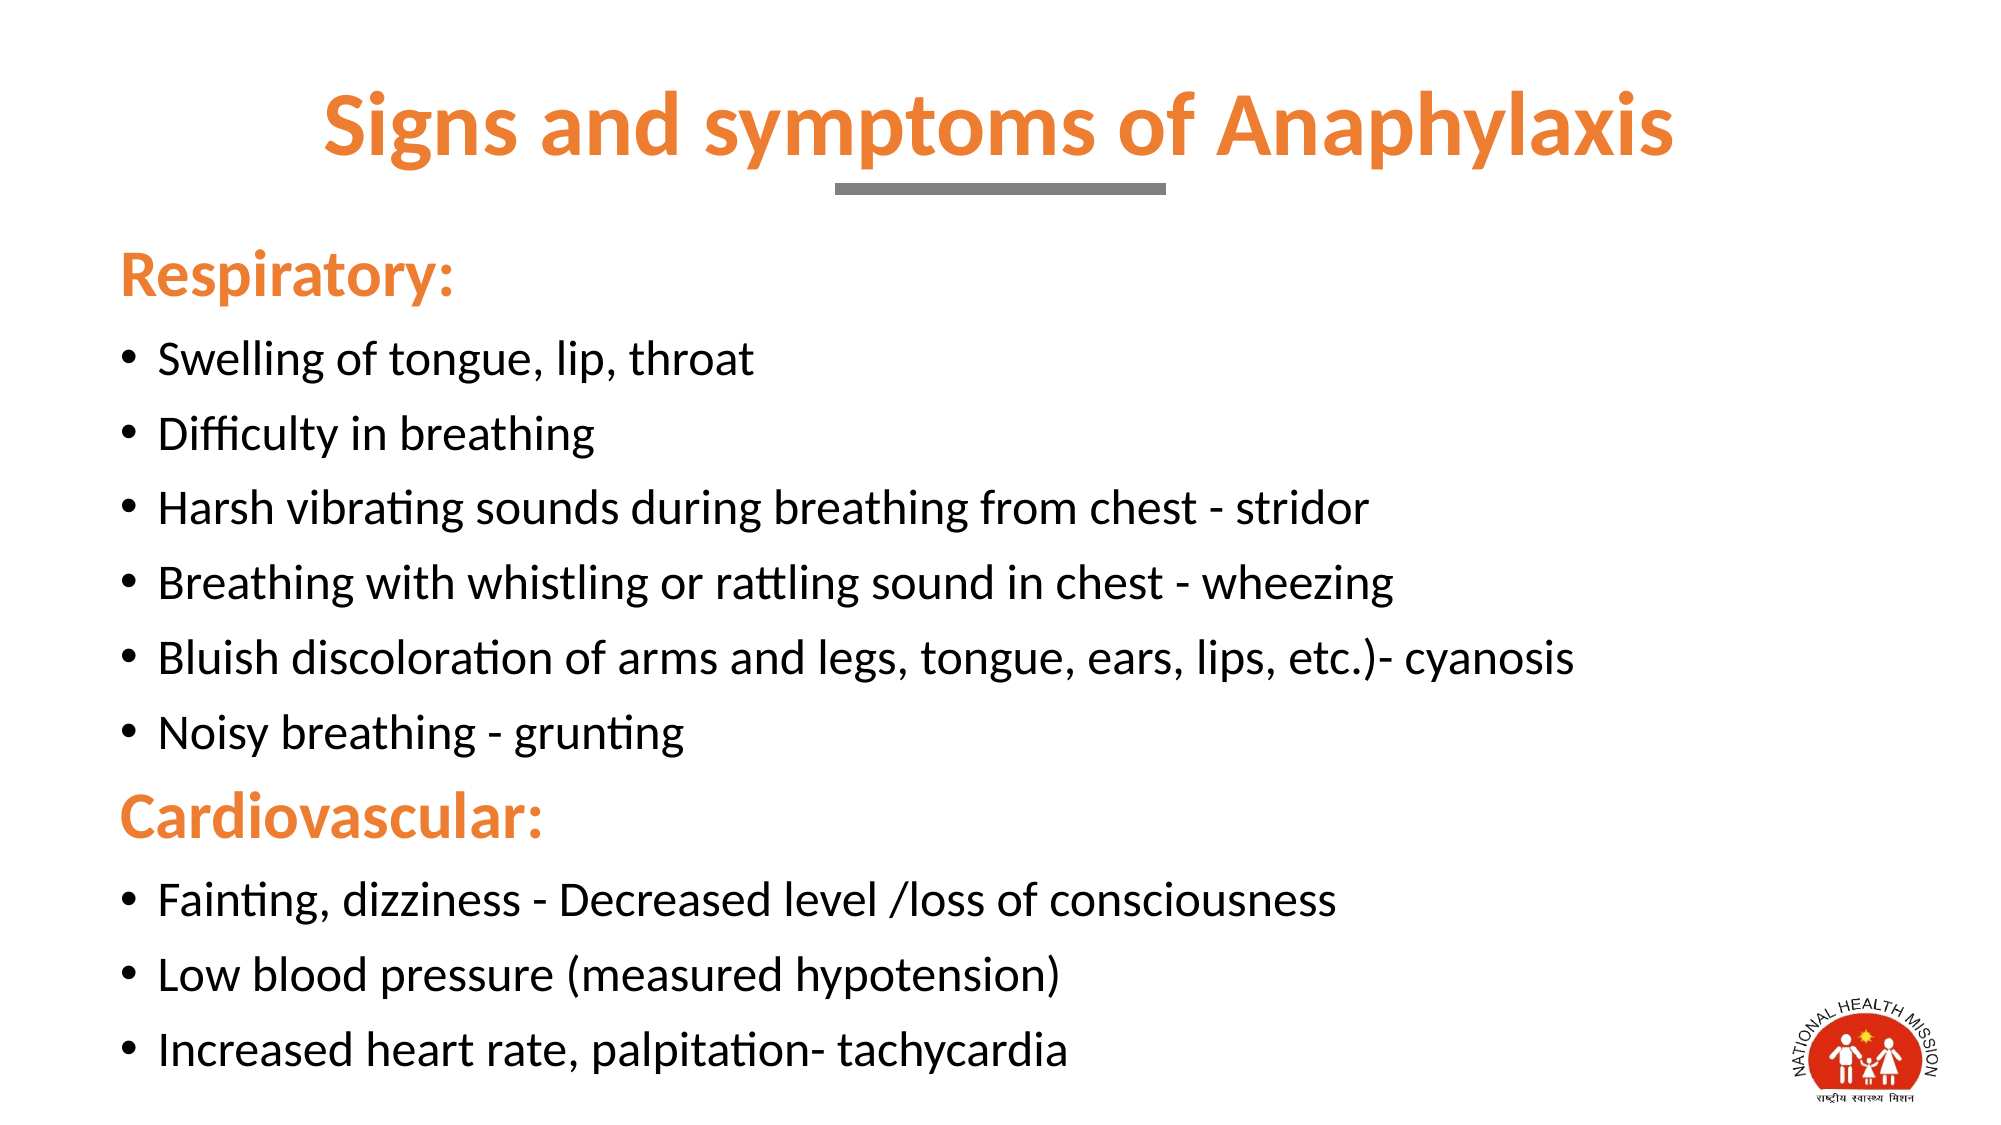

# Signs and symptoms of Anaphylaxis
Respiratory:
Swelling of tongue, lip, throat
Difficulty in breathing
Harsh vibrating sounds during breathing from chest - stridor
Breathing with whistling or rattling sound in chest - wheezing
Bluish discoloration of arms and legs, tongue, ears, lips, etc.)- cyanosis
Noisy breathing - grunting
Cardiovascular:
Fainting, dizziness - Decreased level /loss of consciousness
Low blood pressure (measured hypotension)
Increased heart rate, palpitation- tachycardia